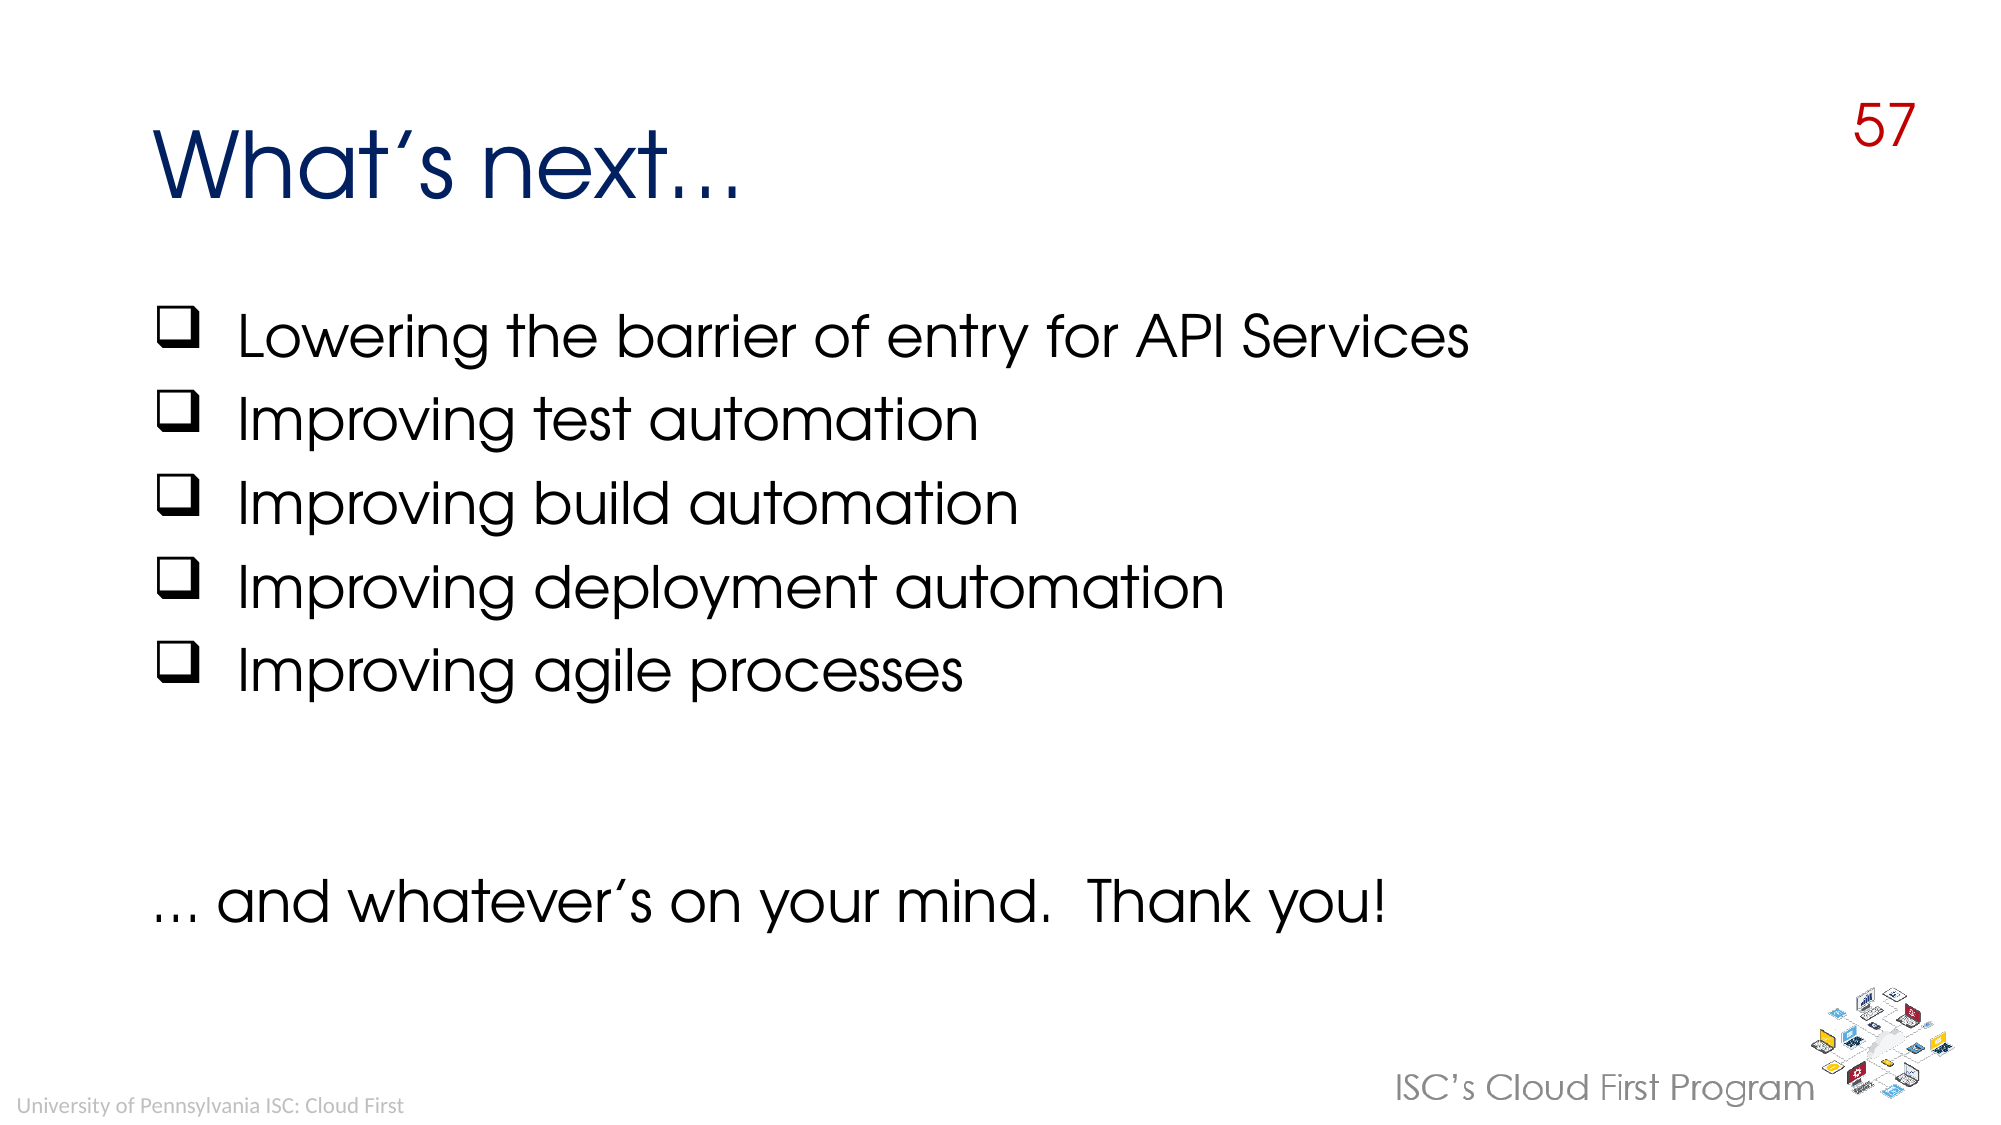

# What’s next…
Lowering the barrier of entry for API Services
Improving test automation
Improving build automation
Improving deployment automation
Improving agile processes

… and whatever’s on your mind.  Thank you!